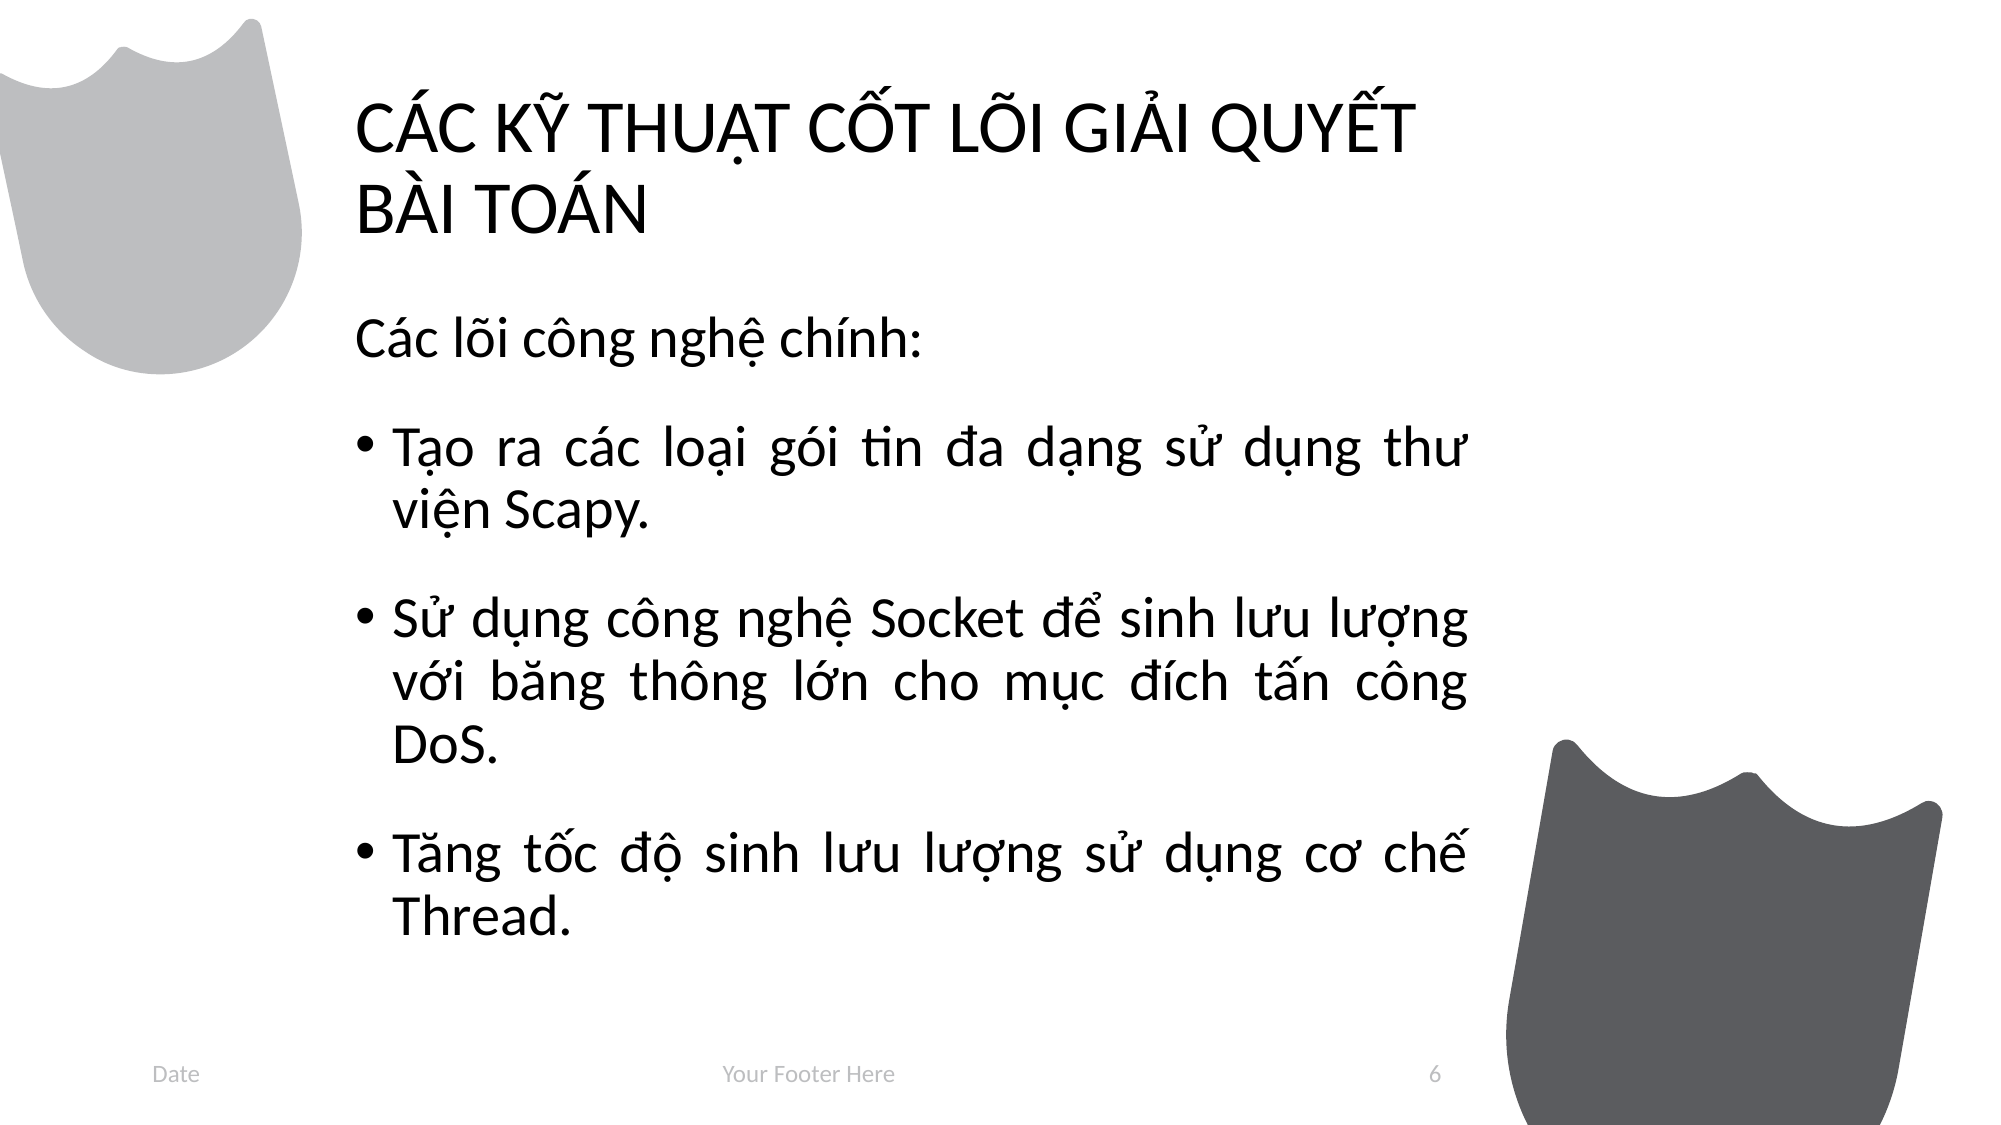

# CÁC KỸ THUẬT CỐT LÕI GIẢI QUYẾT BÀI TOÁN
Các lõi công nghệ chính:
Tạo ra các loại gói tin đa dạng sử dụng thư viện Scapy.
Sử dụng công nghệ Socket để sinh lưu lượng với băng thông lớn cho mục đích tấn công DoS.
Tăng tốc độ sinh lưu lượng sử dụng cơ chế Thread.

Date
Your Footer Here
6